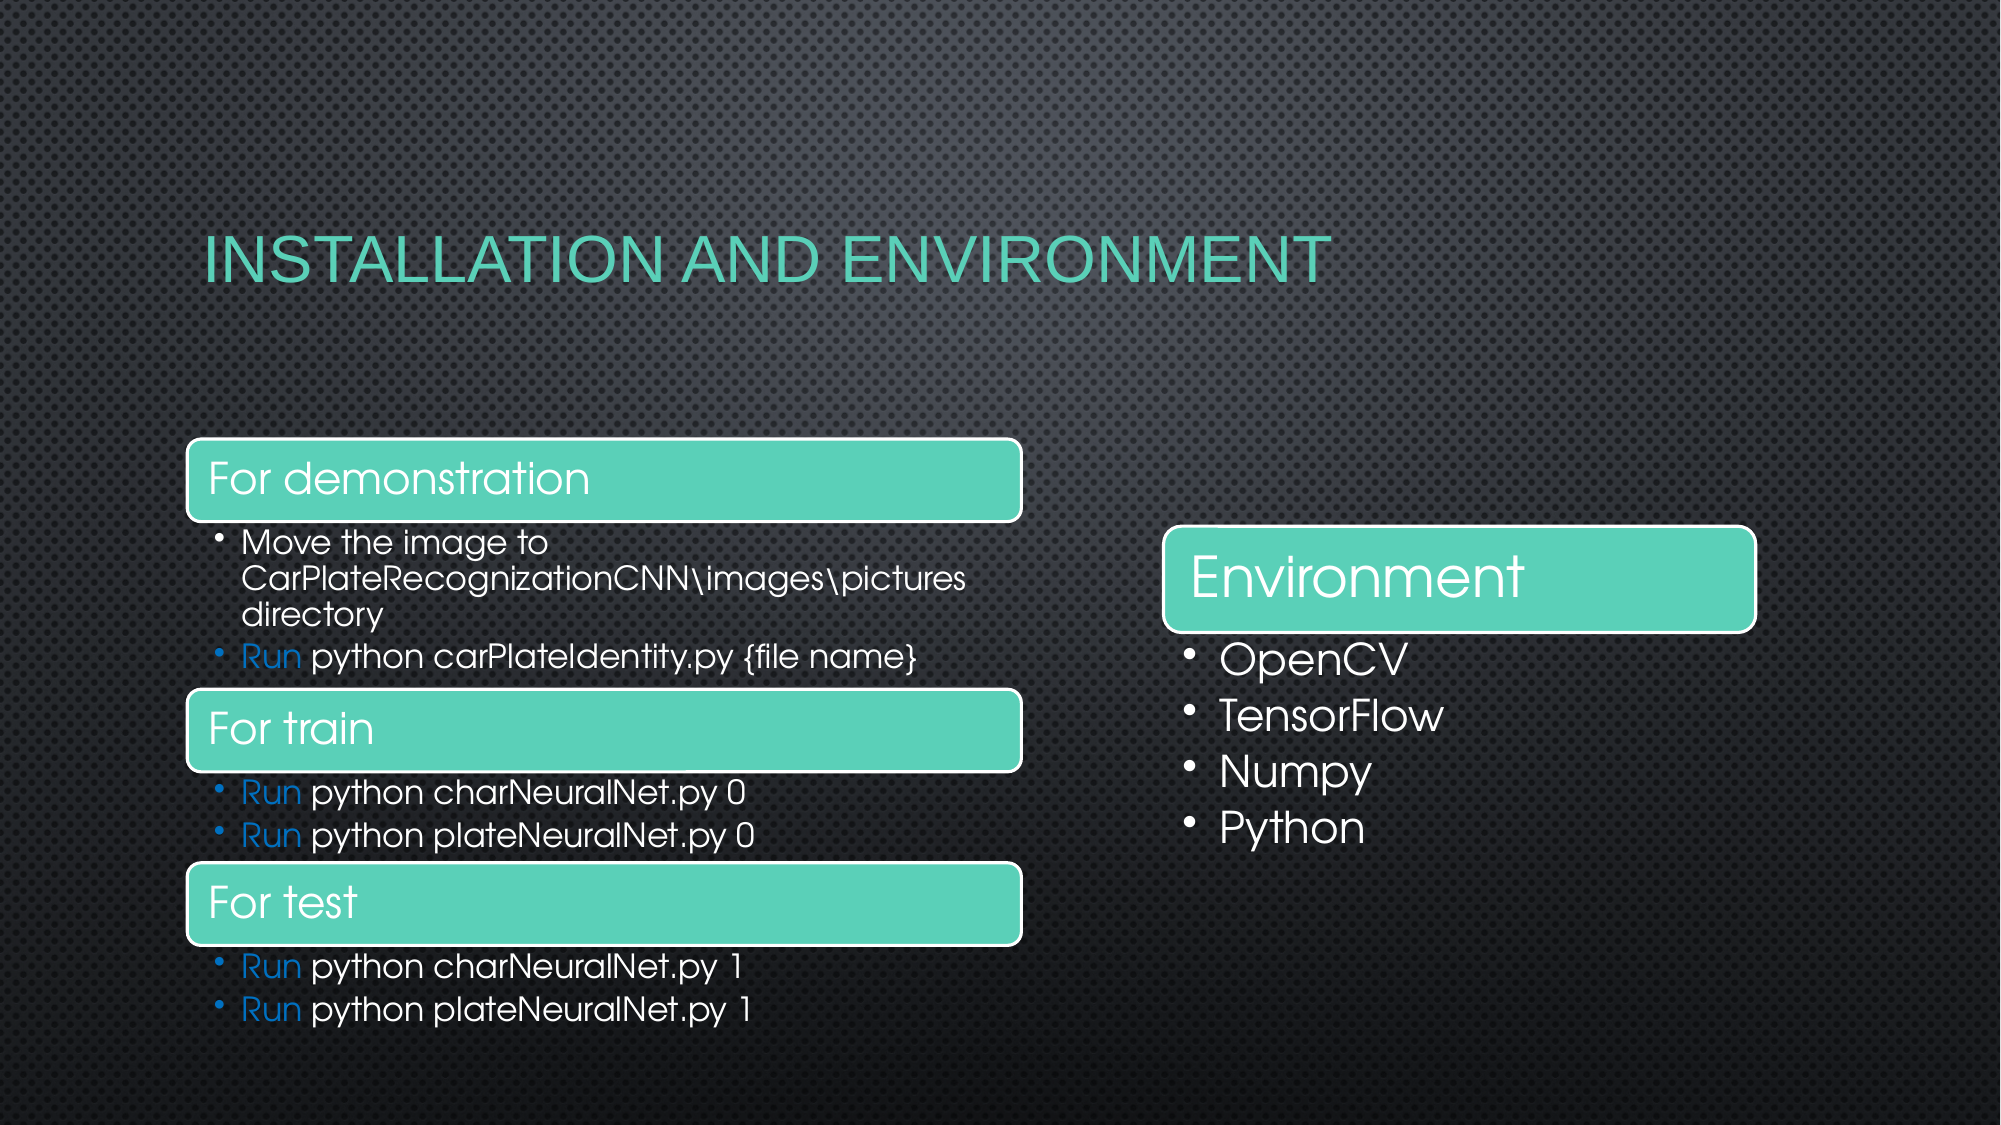

# Installation and environment
For demonstration
Move the image to CarPlateRecognizationCNN\images\pictures directory
Run python carPlateIdentity.py {file name}
For train
Run python charNeuralNet.py 0
Run python plateNeuralNet.py 0
For test
Run python charNeuralNet.py 1
Run python plateNeuralNet.py 1
Environment
OpenCV
TensorFlow
Numpy
Python